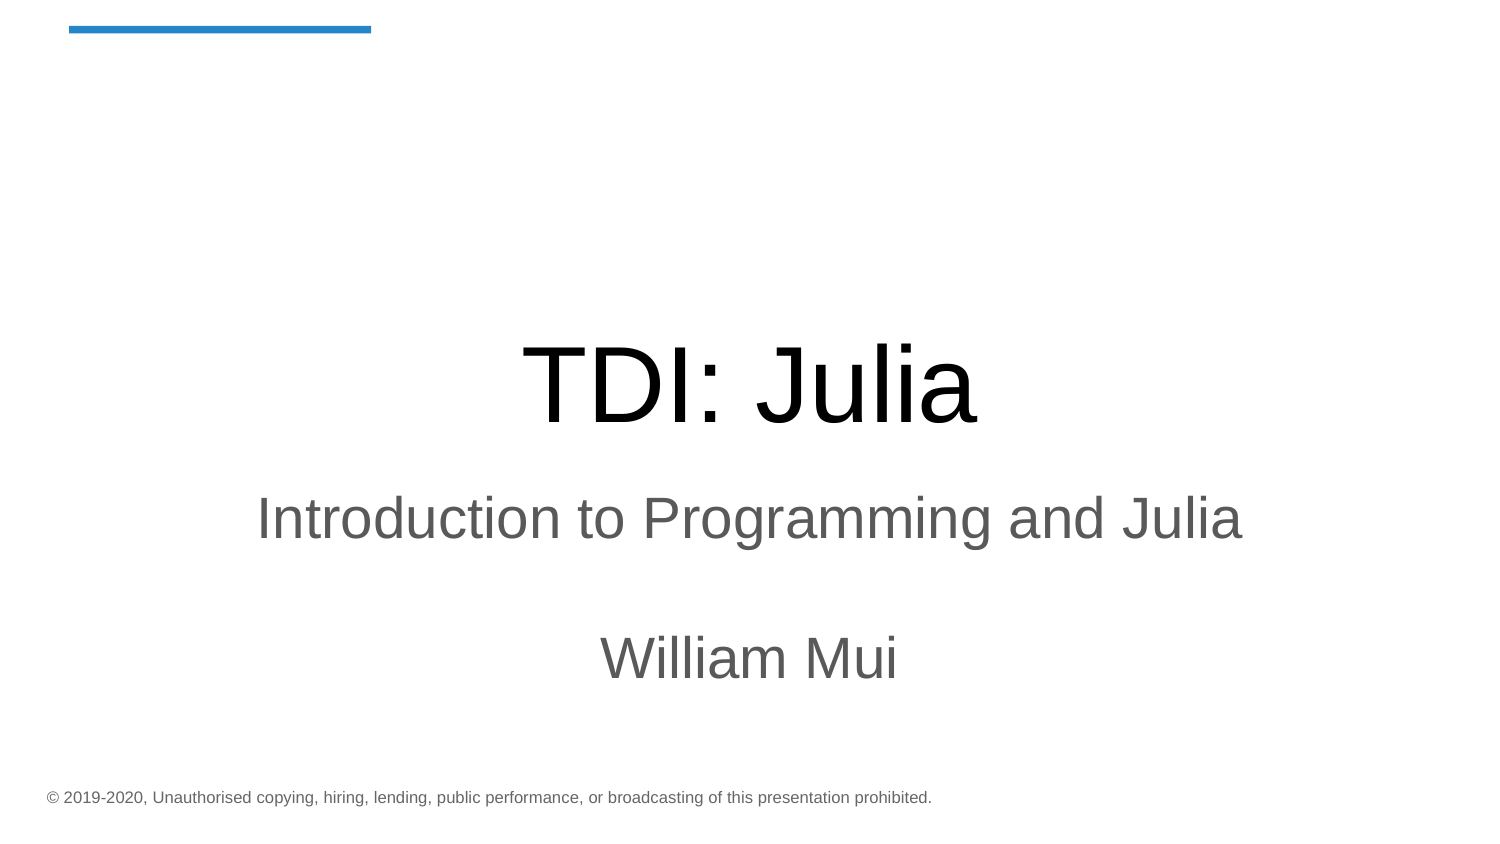

# TDI: Julia
Introduction to Programming and Julia

William Mui